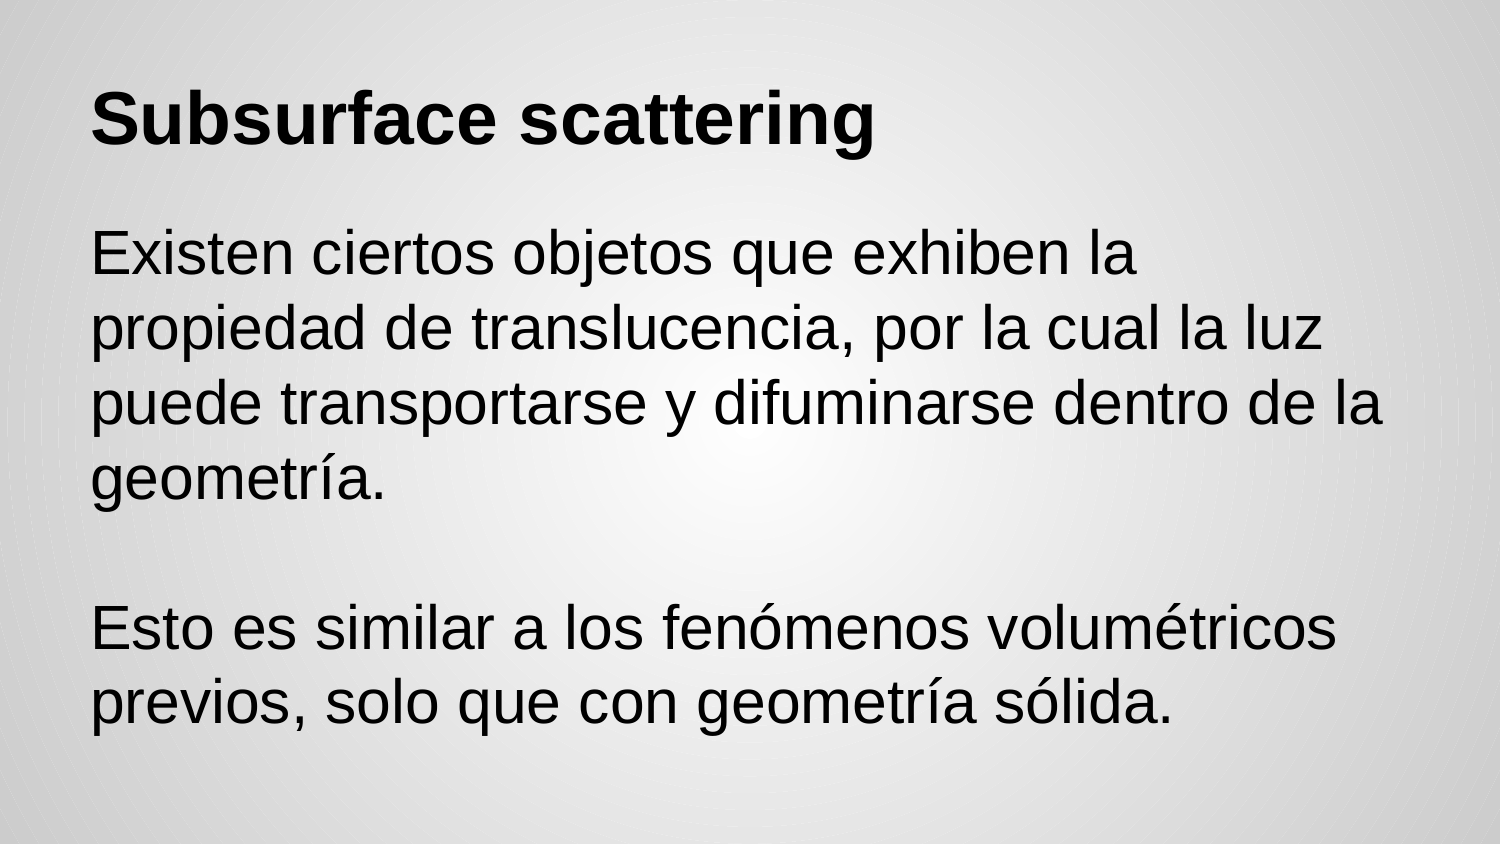

# Subsurface scattering
Existen ciertos objetos que exhiben la propiedad de translucencia, por la cual la luz puede transportarse y difuminarse dentro de la geometría.

Esto es similar a los fenómenos volumétricos previos, solo que con geometría sólida.